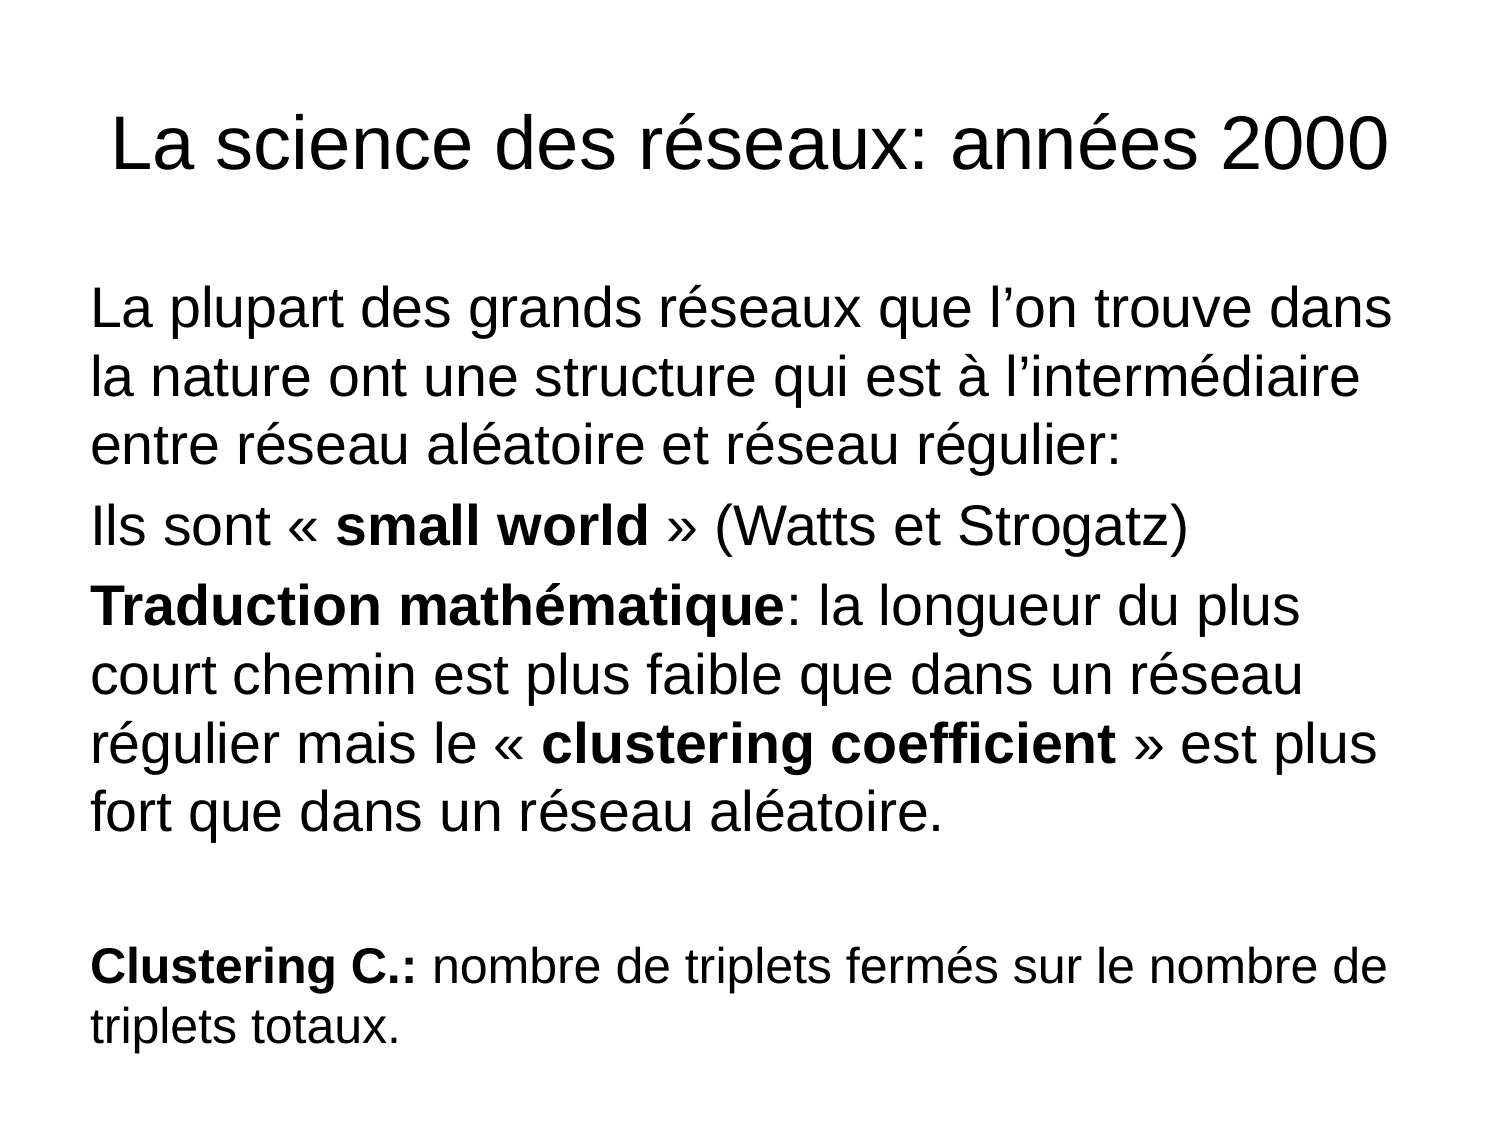

# La science des réseaux: années 2000
La plupart des grands réseaux que l’on trouve dans la nature ont une structure qui est à l’intermédiaire entre réseau aléatoire et réseau régulier:
Ils sont « small world » (Watts et Strogatz)
Traduction mathématique: la longueur du plus court chemin est plus faible que dans un réseau régulier mais le « clustering coefficient » est plus fort que dans un réseau aléatoire.

Clustering C.: nombre de triplets fermés sur le nombre de triplets totaux.